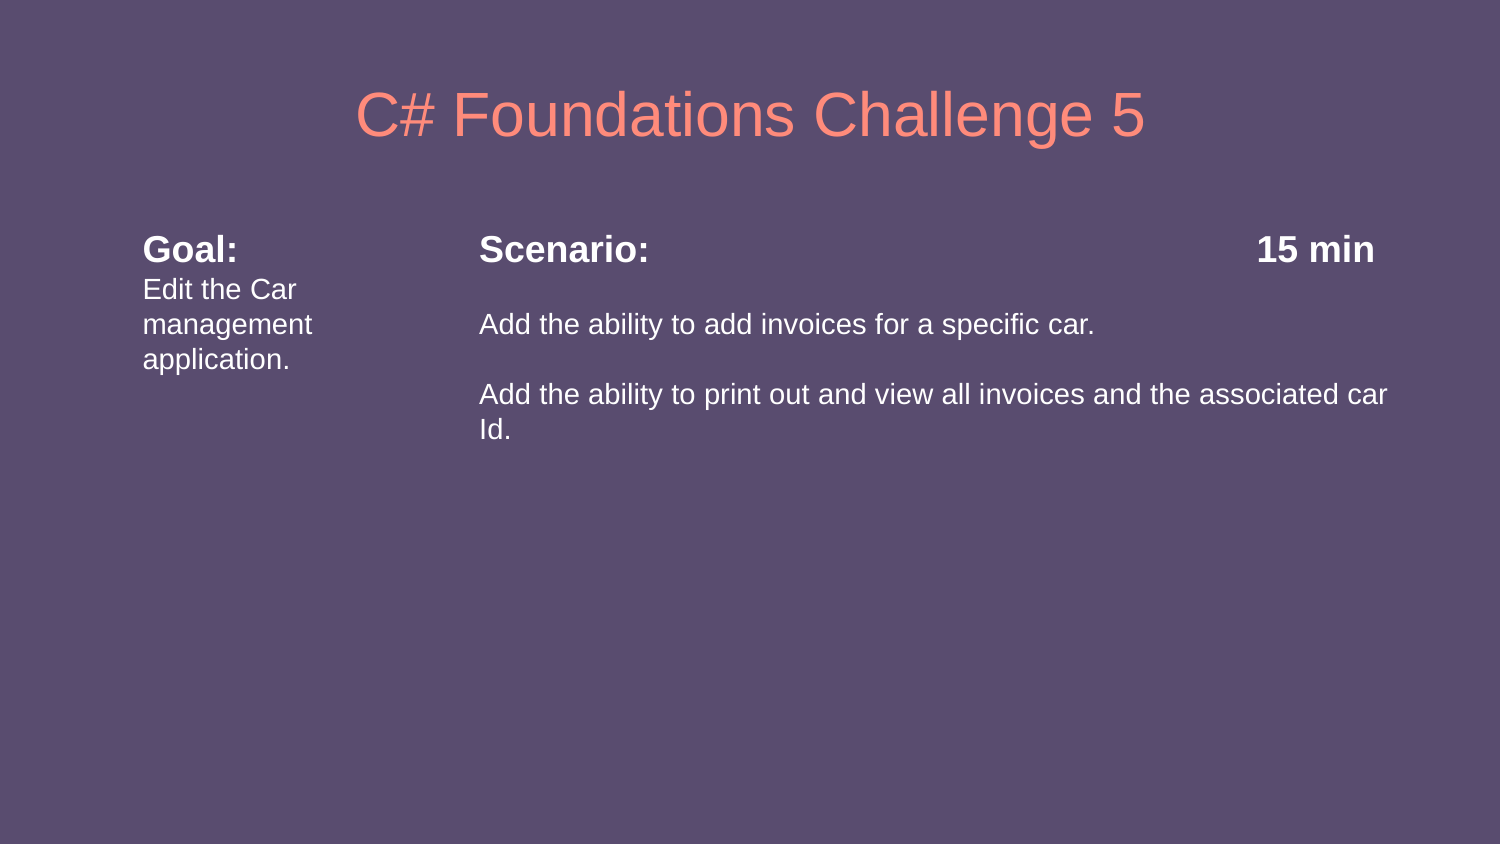

# C# Foundations Challenge 5
Goal:
Edit the Car management application.
Scenario:                                                          15 min

Add the ability to add invoices for a specific car.

Add the ability to print out and view all invoices and the associated car Id.